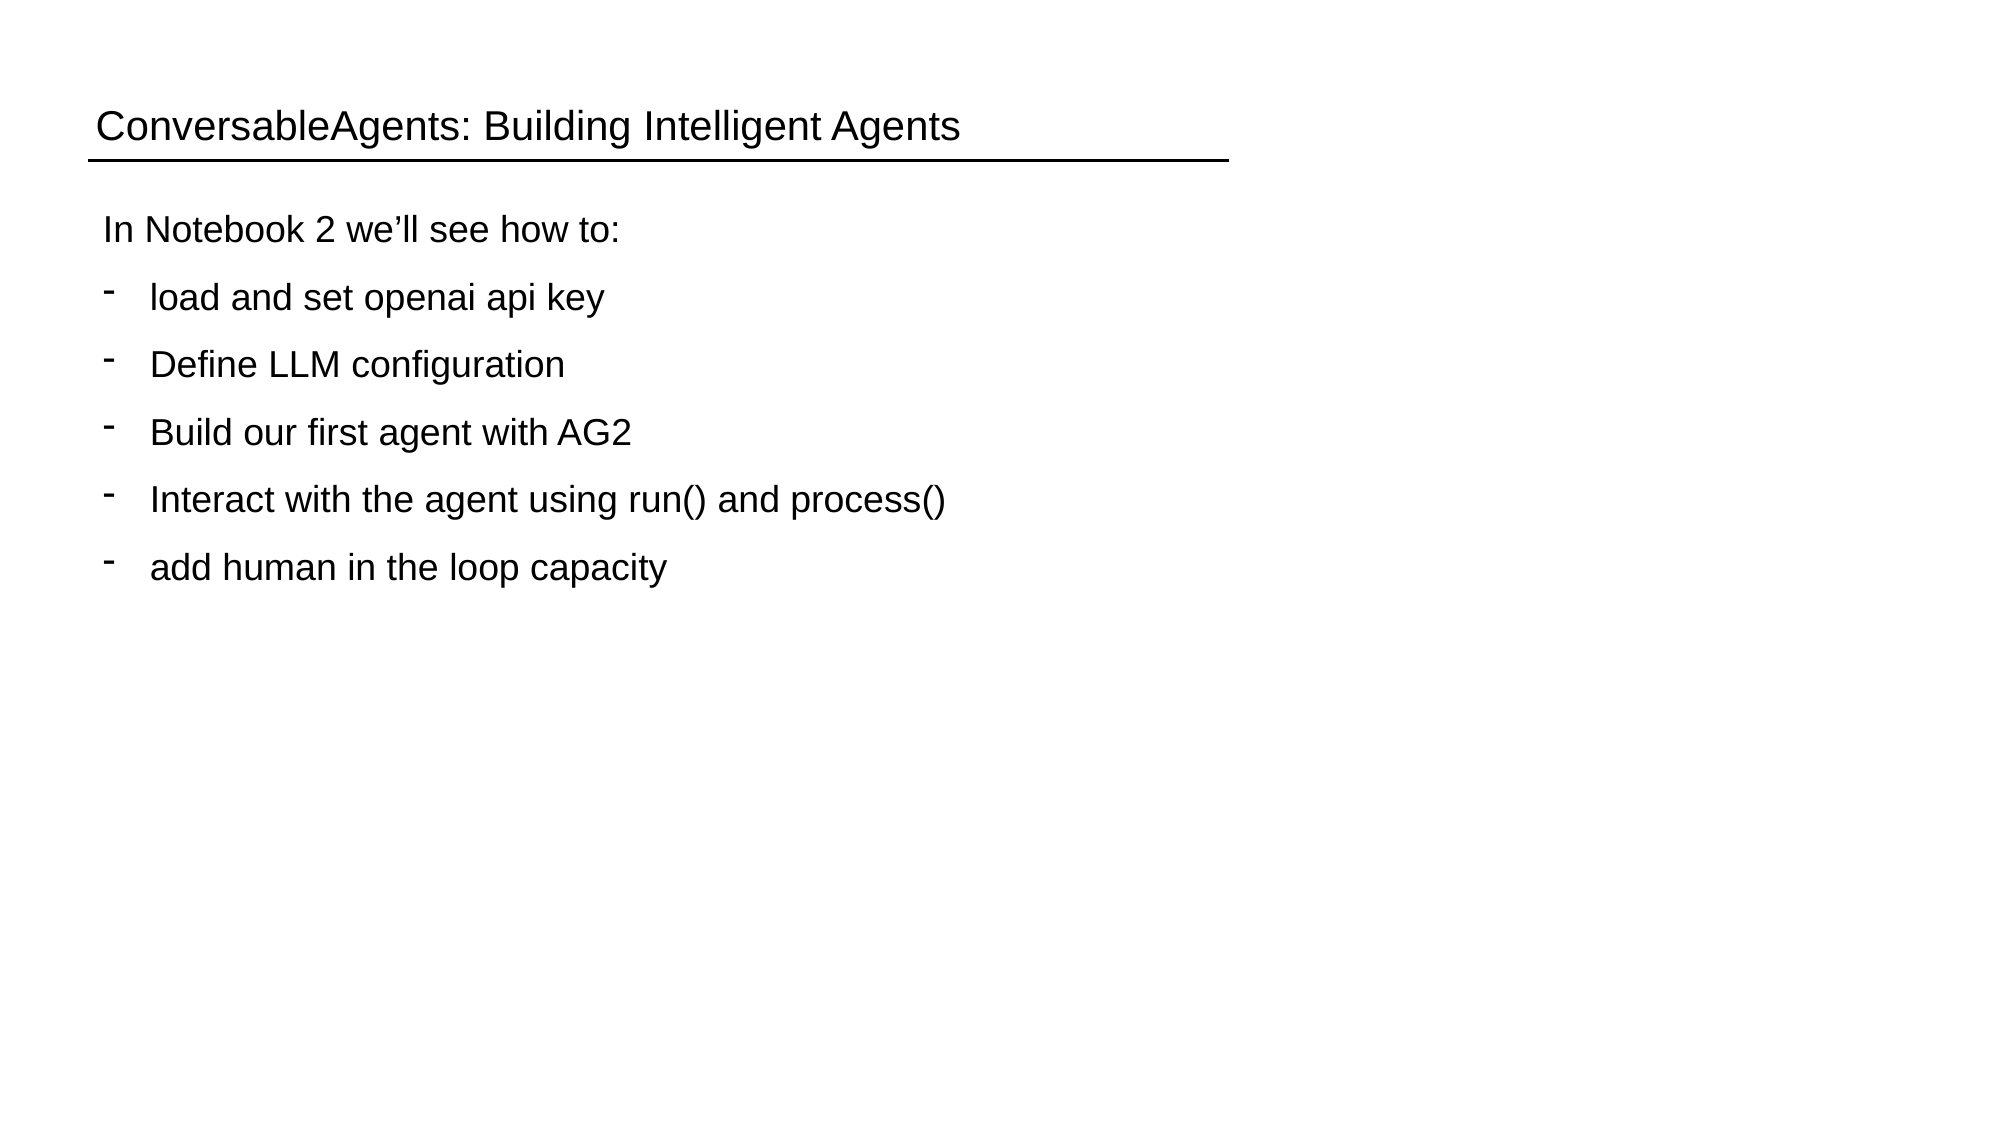

ConversableAgents: Building Intelligent Agents
In Notebook 2 we’ll see how to:
load and set openai api key
Define LLM configuration
Build our first agent with AG2
Interact with the agent using run() and process()
add human in the loop capacity